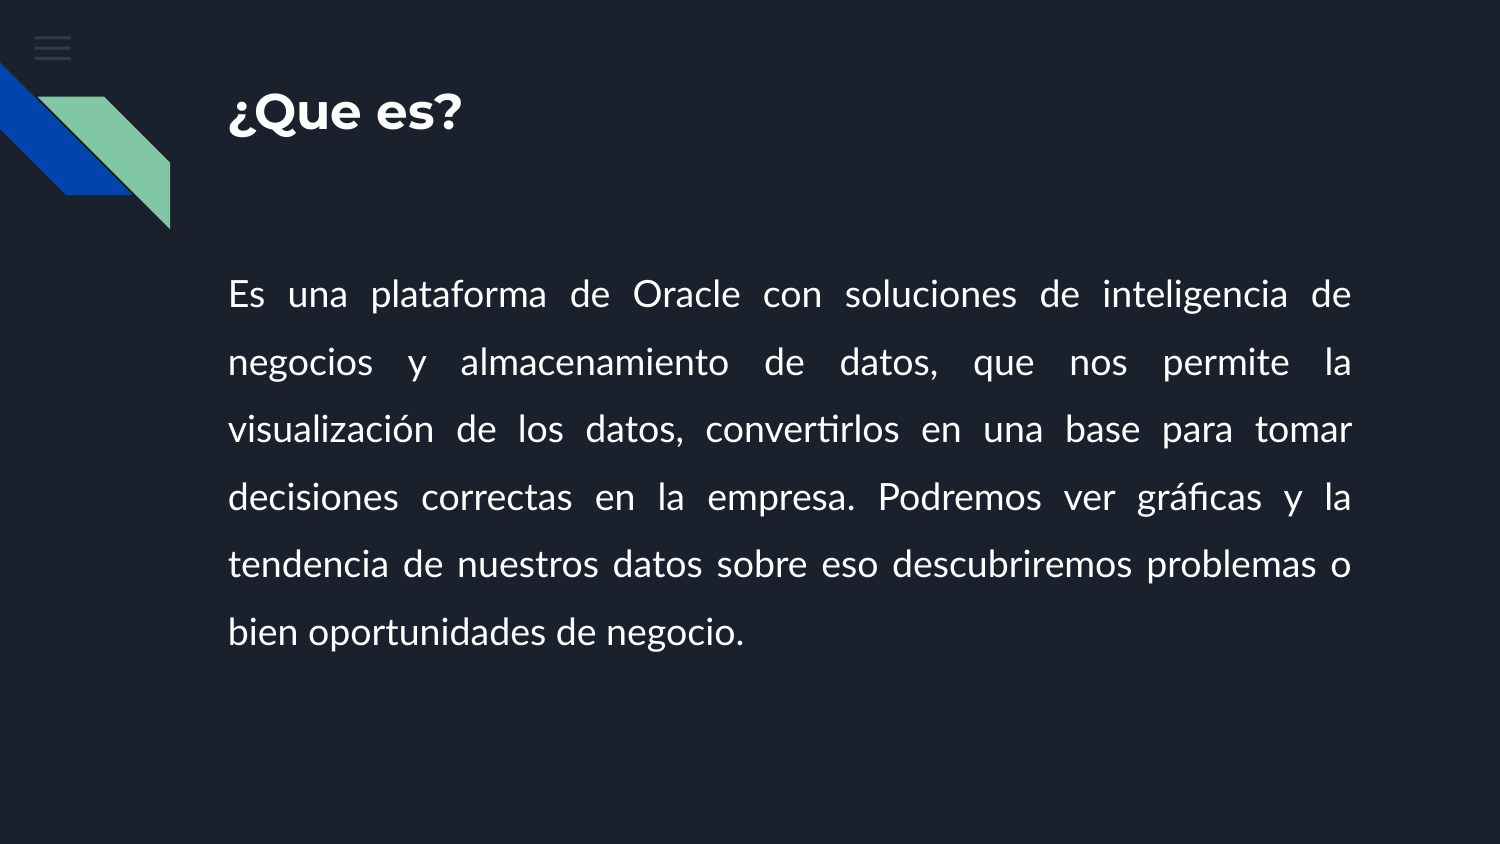

# ¿Que es?
Es una plataforma de Oracle con soluciones de inteligencia de negocios y almacenamiento de datos, que nos permite la visualización de los datos, convertirlos en una base para tomar decisiones correctas en la empresa. Podremos ver gráficas y la tendencia de nuestros datos sobre eso descubriremos problemas o bien oportunidades de negocio.